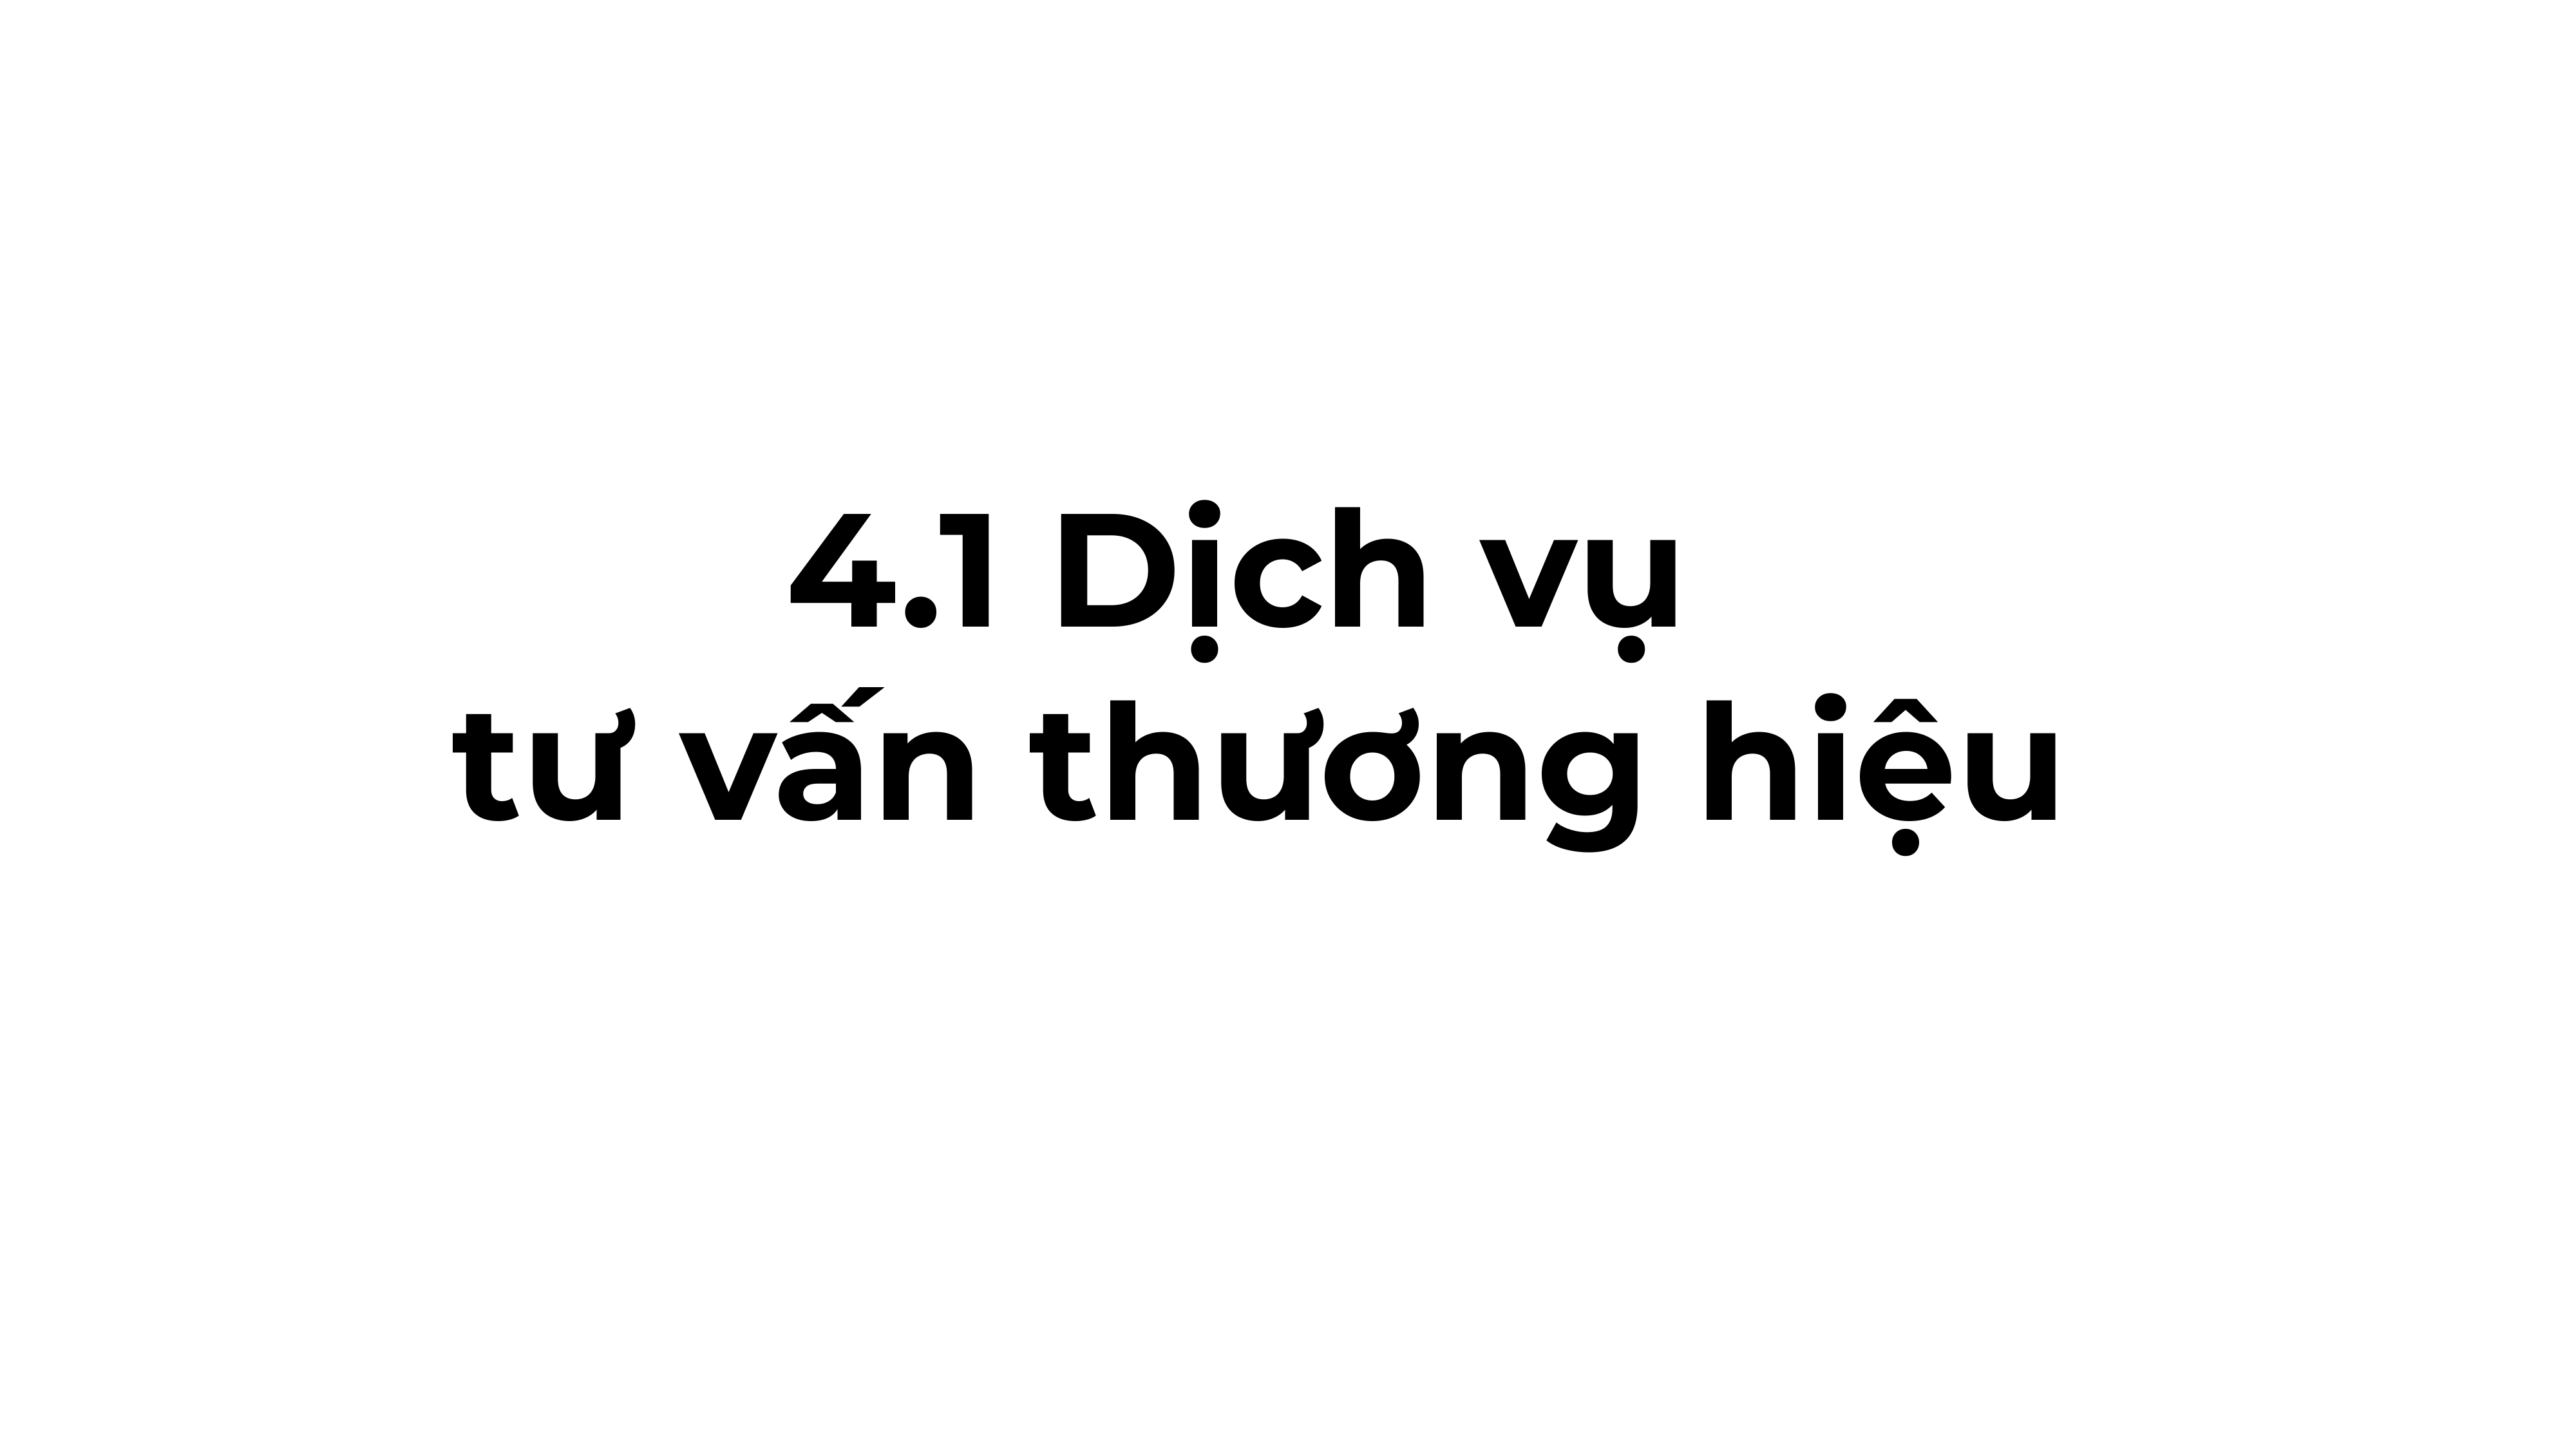

4.1 Dịch vụ
tư vấn thương hiệu